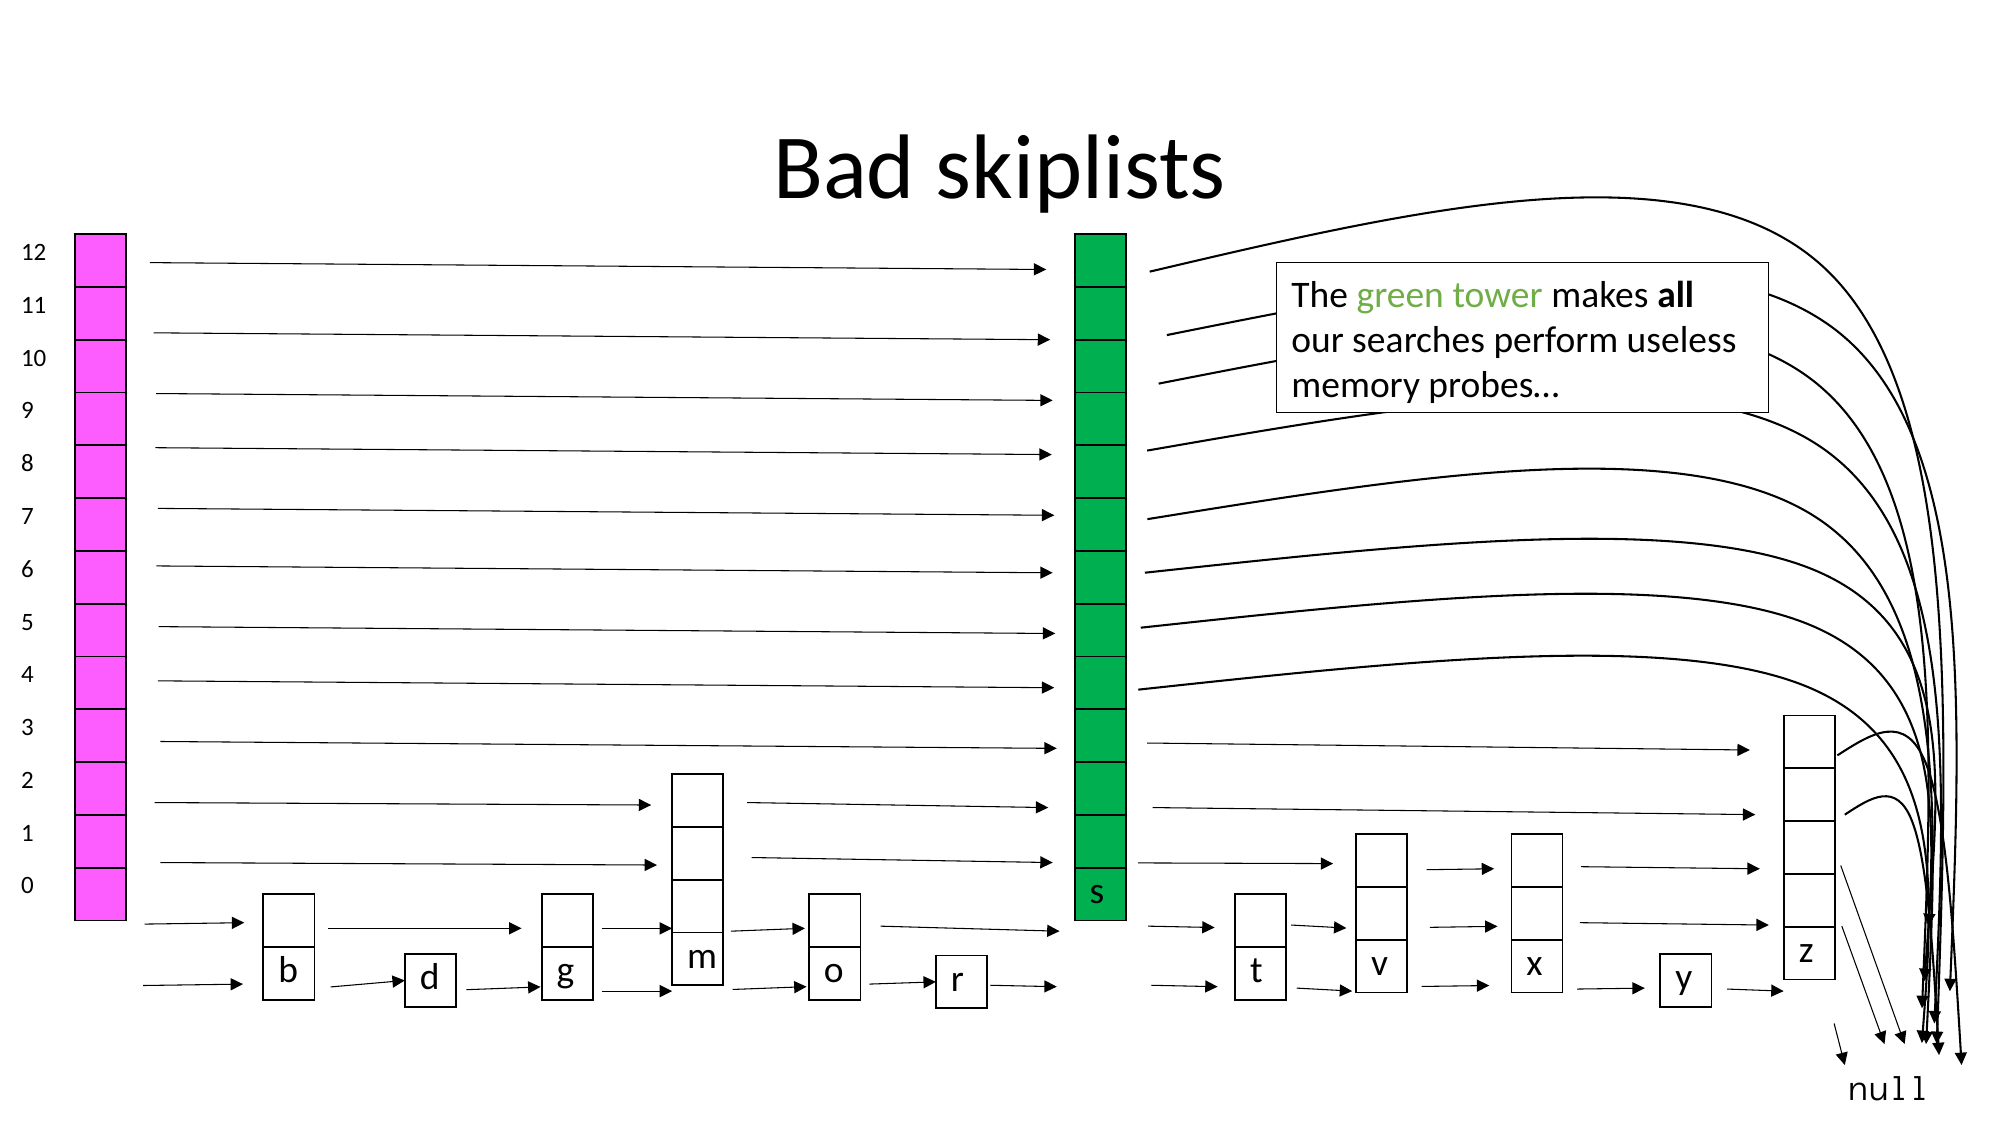

# Bad skiplists

| 12 |  |
| --- | --- |
| 11 |  |
| 10 |  |
| 9 |  |
| 8 |  |
| 7 |  |
| 6 |  |
| 5 |  |
| 4 |  |
| 3 |  |
| 2 |  |
| 1 |  |
| 0 |  |
|  |
| --- |
|  |
|  |
|  |
|  |
|  |
|  |
|  |
|  |
|  |
|  |
|  |
| s |
The green tower makes all our searches perform useless memory probes…

|  |
| --- |
|  |
|  |
|  |
| z |

|  |
| --- |
|  |
|  |
| m |

|  |
| --- |
|  |
| v |
|  |
| --- |
|  |
| x |
|  |
| --- |
| b |
|  |
| --- |
| g |
|  |
| --- |
| o |
|  |
| --- |
| t |
| d |
| --- |
| y |
| --- |
| r |
| --- |
null